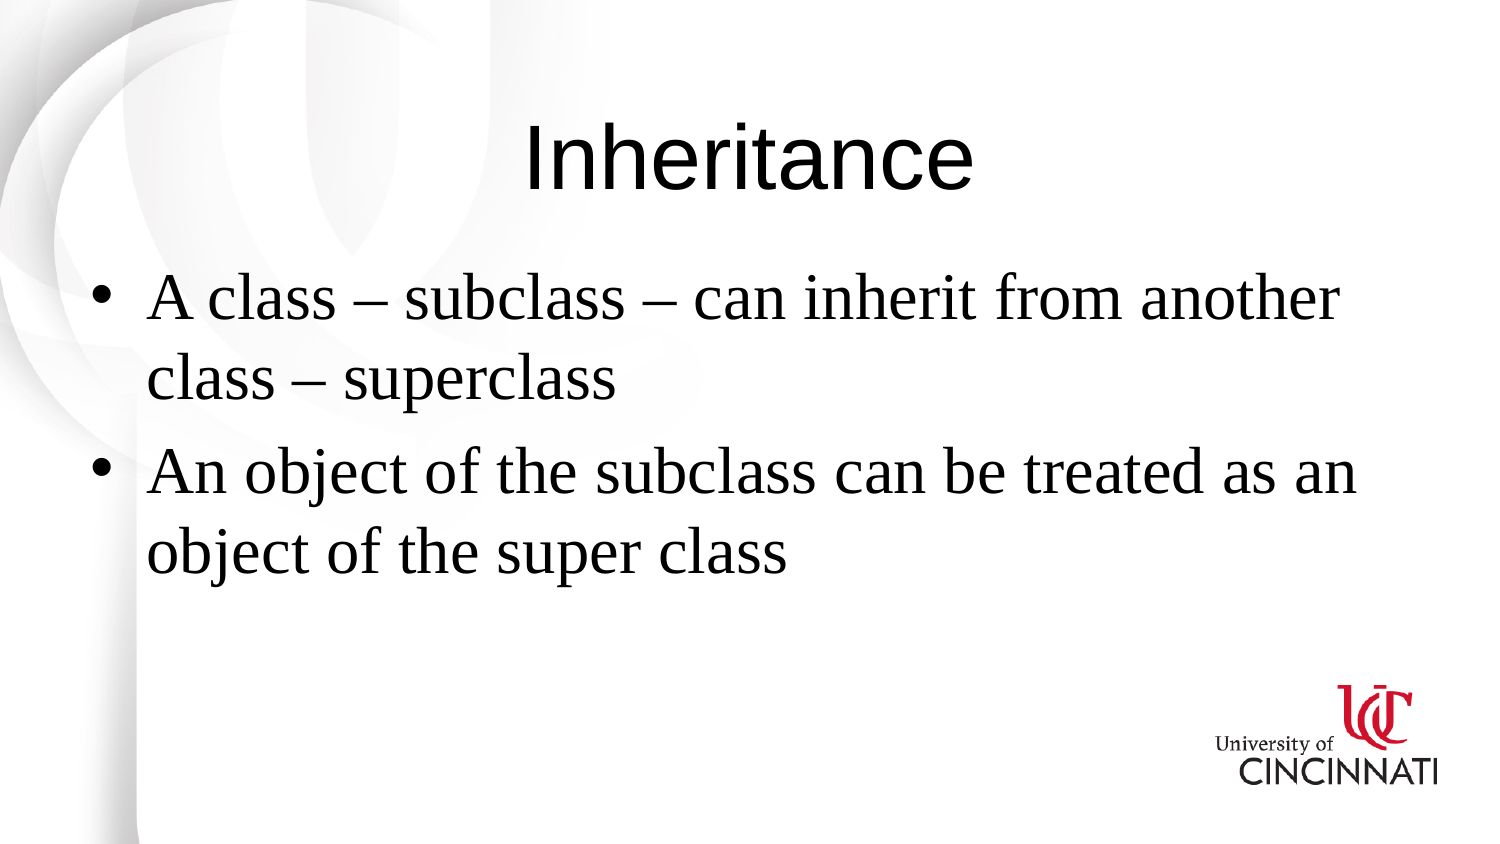

# Inheritance
A class – subclass – can inherit from another class – superclass
An object of the subclass can be treated as an object of the super class